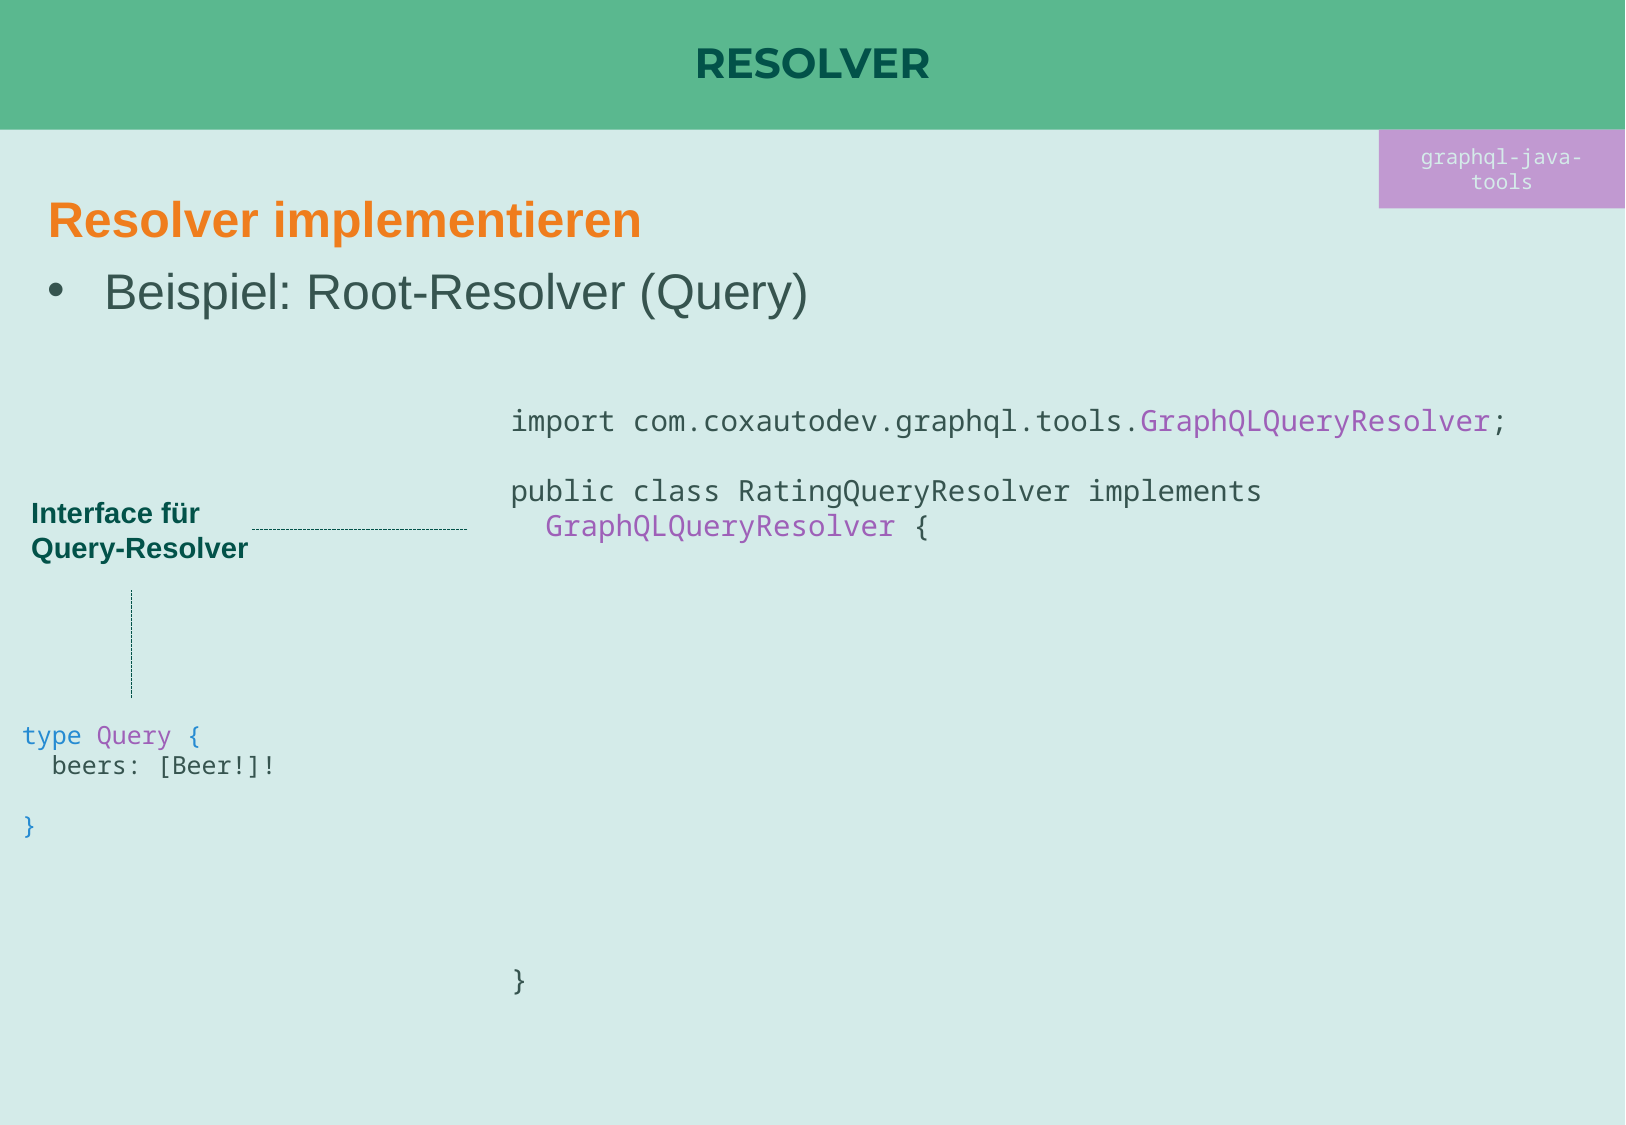

# Resolver
graphql-java-tools
Resolver implementieren
Beispiel: Root-Resolver (Query)
import com.coxautodev.graphql.tools.GraphQLQueryResolver;

public class RatingQueryResolver implements
  GraphQLQueryResolver {

}
Interface für
Query-Resolver
type Query {
  beers: [Beer!]!

}